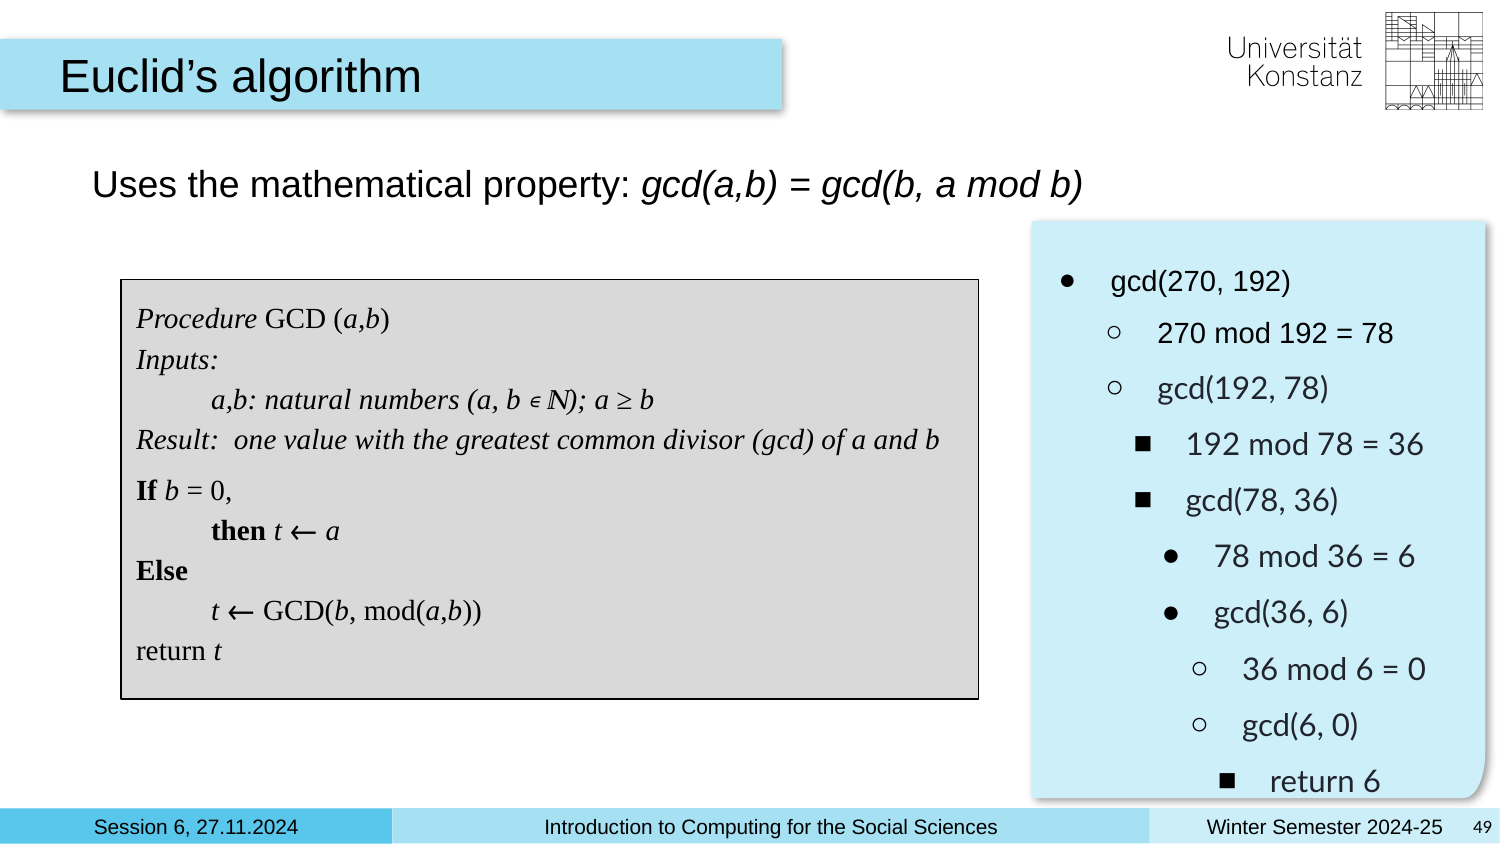

Euclid’s algorithm

Uses the mathematical property: gcd(a,b) = gcd(b, a mod b)

gcd(270, 192)
270 mod 192 = 78
gcd(192, 78)
192 mod 78 = 36
gcd(78, 36)
78 mod 36 = 6
gcd(36, 6)
36 mod 6 = 0
gcd(6, 0)
return 6
Procedure GCD (a,b)
Inputs:
a,b: natural numbers (a, b ∊ ℕ); a ≥ b
Result:  one value with the greatest common divisor (gcd) of a and b
If b = 0,
then t ← a
Else
t ← GCD(b, mod(a,b))
return t